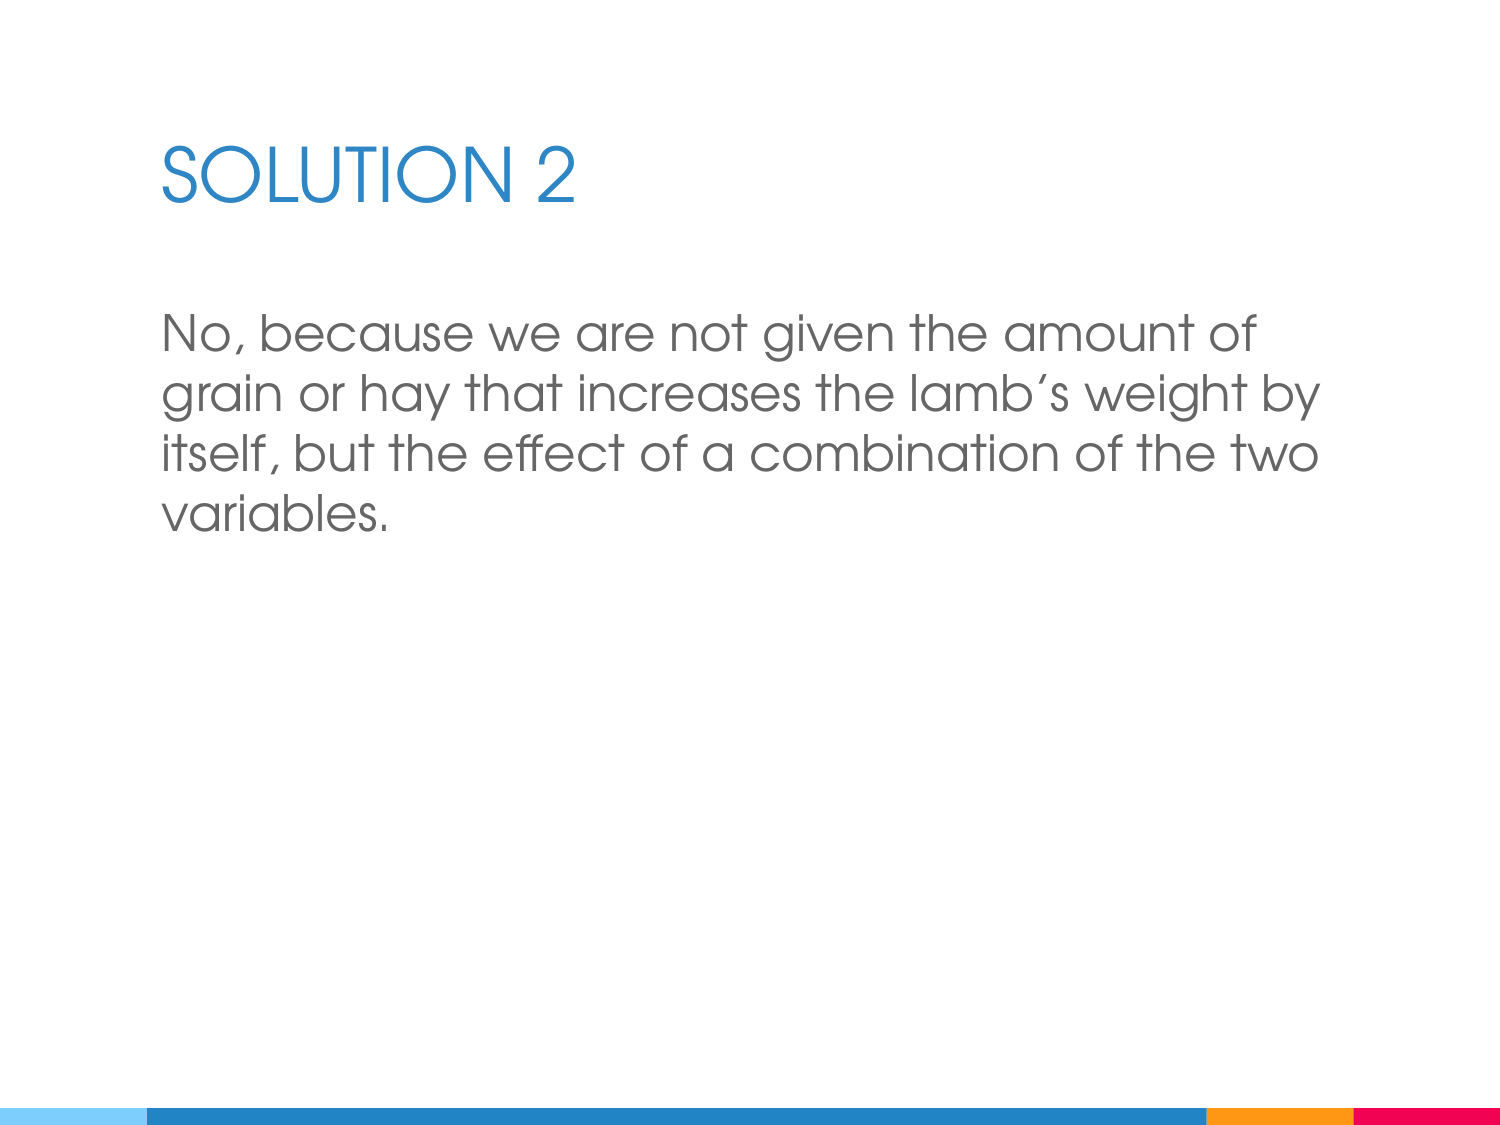

# SOLUTION 2
No, because we are not given the amount of  grain or hay that increases the lamb’s weight by itself, but the effect of a combination of the two variables.